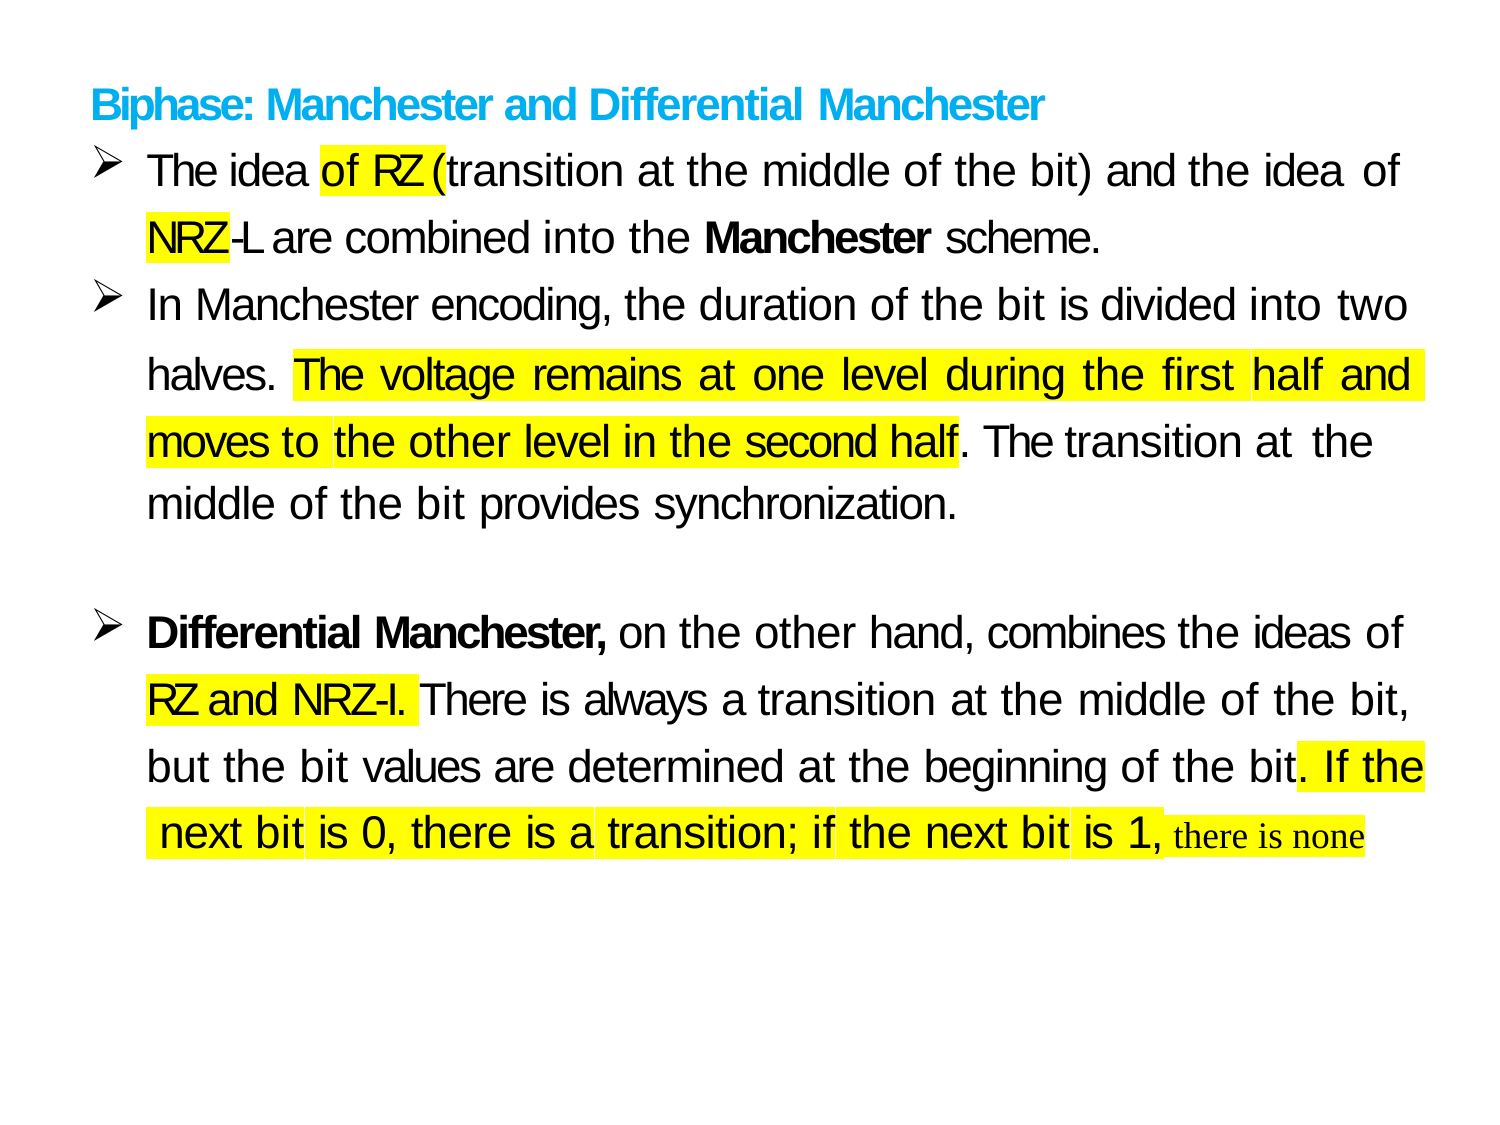

Biphase: Manchester and Differential Manchester
The idea of RZ (transition at the middle of the bit) and the idea of
NRZ-L are combined into the Manchester scheme.
In Manchester encoding, the duration of the bit is divided into two
halves. The voltage remains at one level during the first half and  moves to the other level in the second half. The transition at the
middle of the bit provides synchronization.

Differential Manchester, on the other hand, combines the ideas of
RZ and NRZ-I. There is always a transition at the middle of the bit,  but the bit values are determined at the beginning of the bit. If the  next bit is 0, there is a transition; if the next bit is 1, there is none